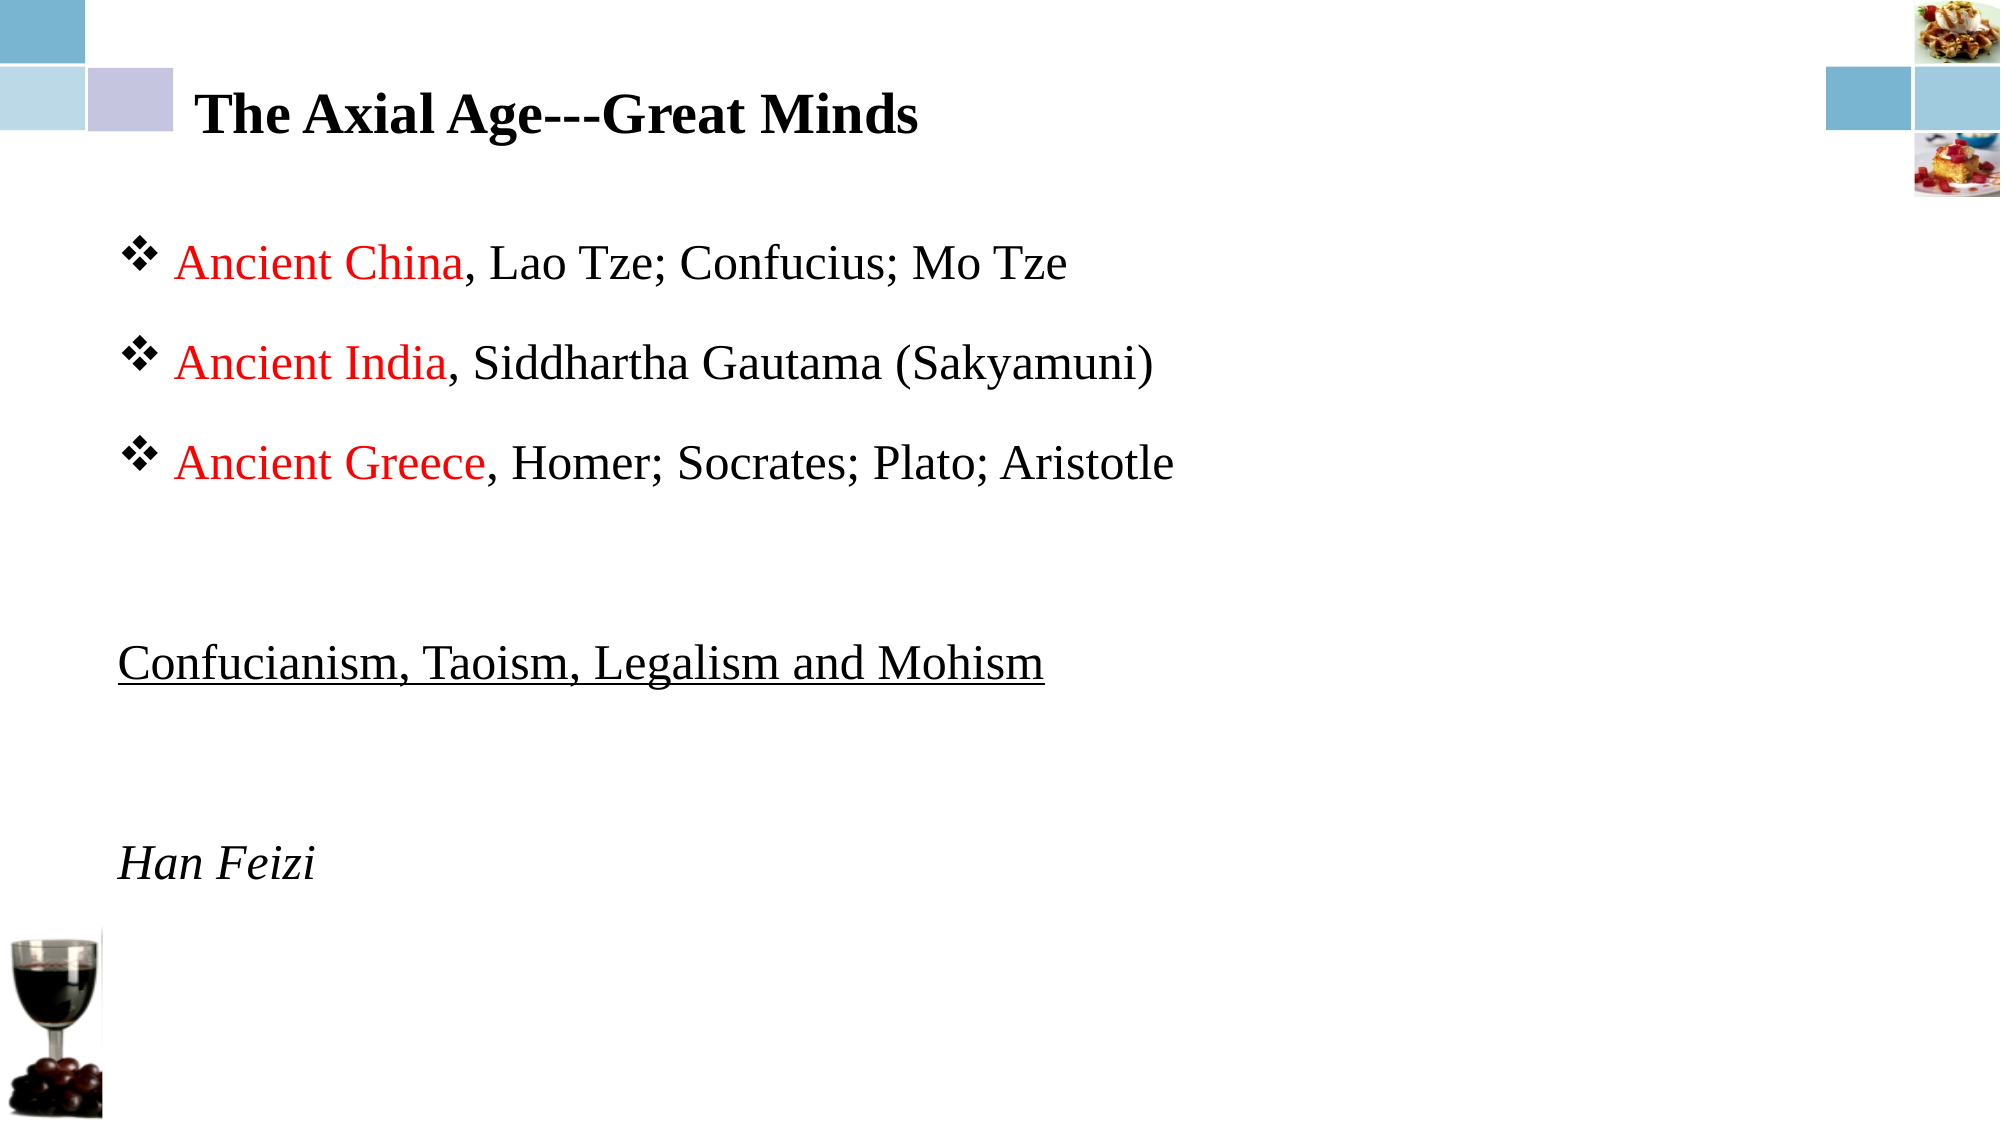

# The Axial Age---Great Minds
Ancient China, Lao Tze; Confucius; Mo Tze
Ancient India, Siddhartha Gautama (Sakyamuni)
Ancient Greece, Homer; Socrates; Plato; Aristotle

Confucianism, Taoism, Legalism and Mohism

Han Feizi